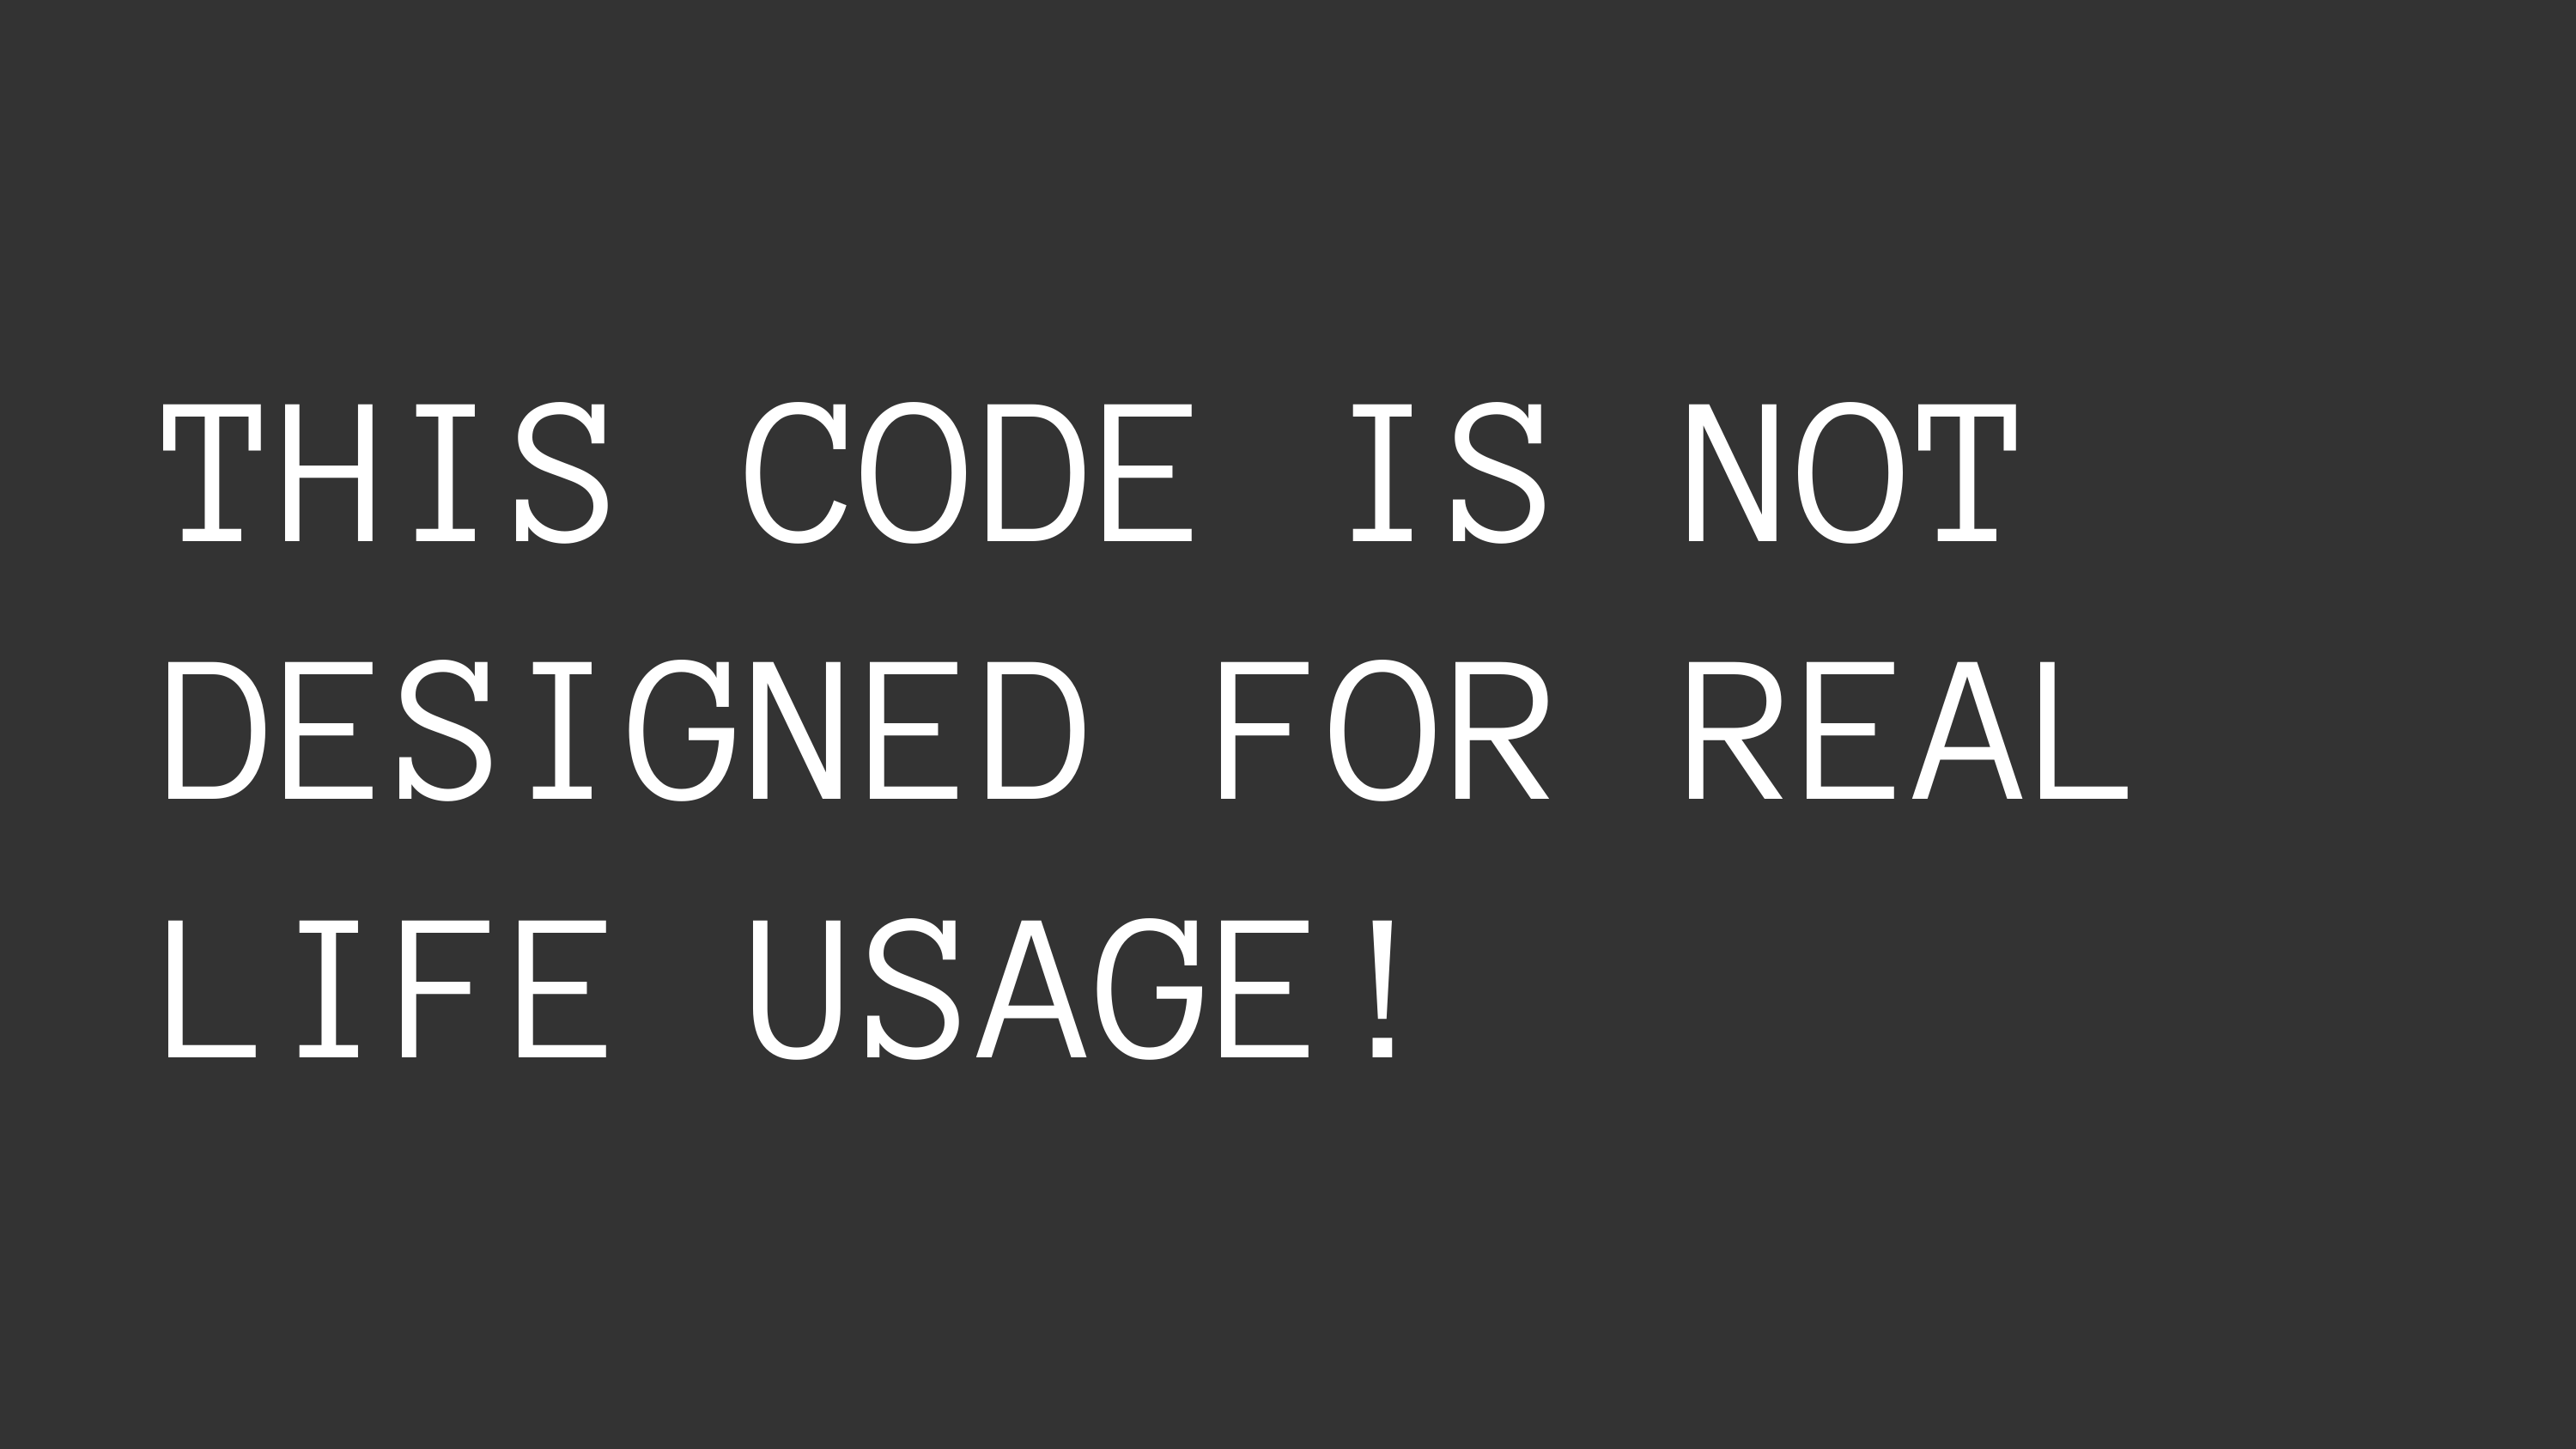

# THIS CODE IS NOT DESIGNED FOR REAL LIFE USAGE!